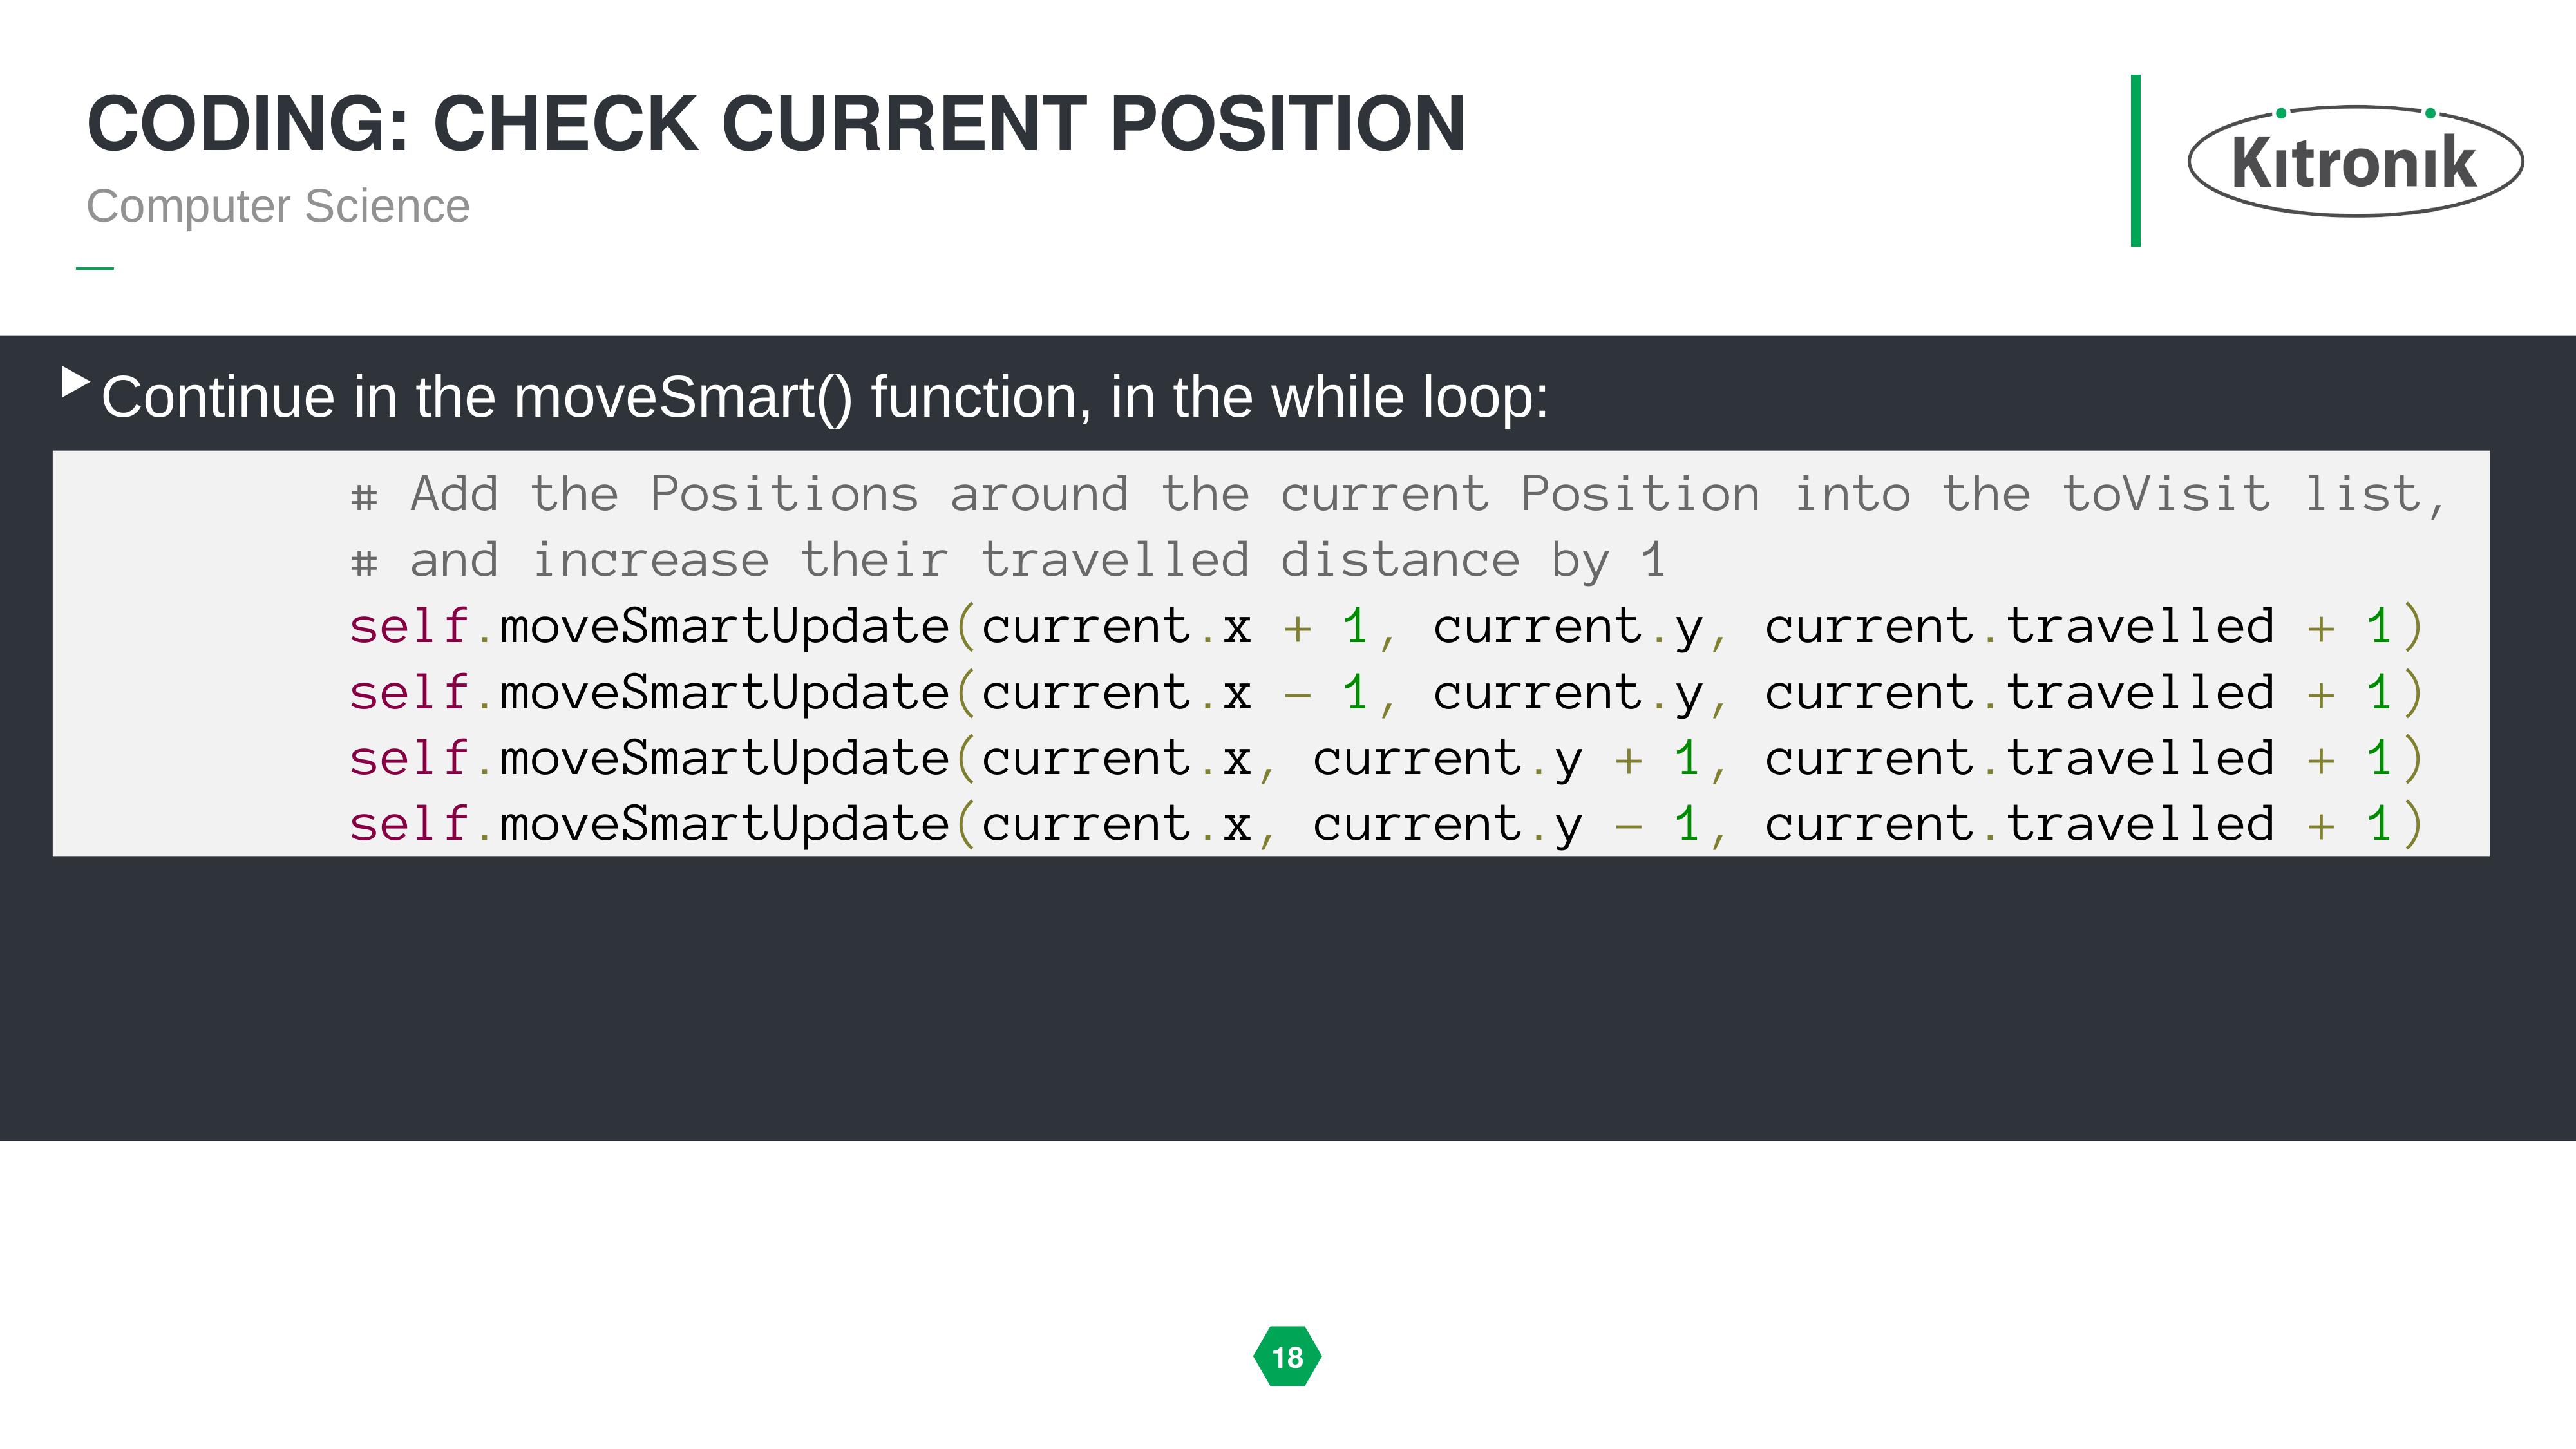

# Coding: check current position
Computer Science

Continue in the moveSmart() function, in the while loop:
			# Add the Positions around the current Position into the toVisit list,
			# and increase their travelled distance by 1
			self.moveSmartUpdate(current.x + 1, current.y, current.travelled + 1)
			self.moveSmartUpdate(current.x - 1, current.y, current.travelled + 1)
			self.moveSmartUpdate(current.x, current.y + 1, current.travelled + 1)
			self.moveSmartUpdate(current.x, current.y - 1, current.travelled + 1)

18